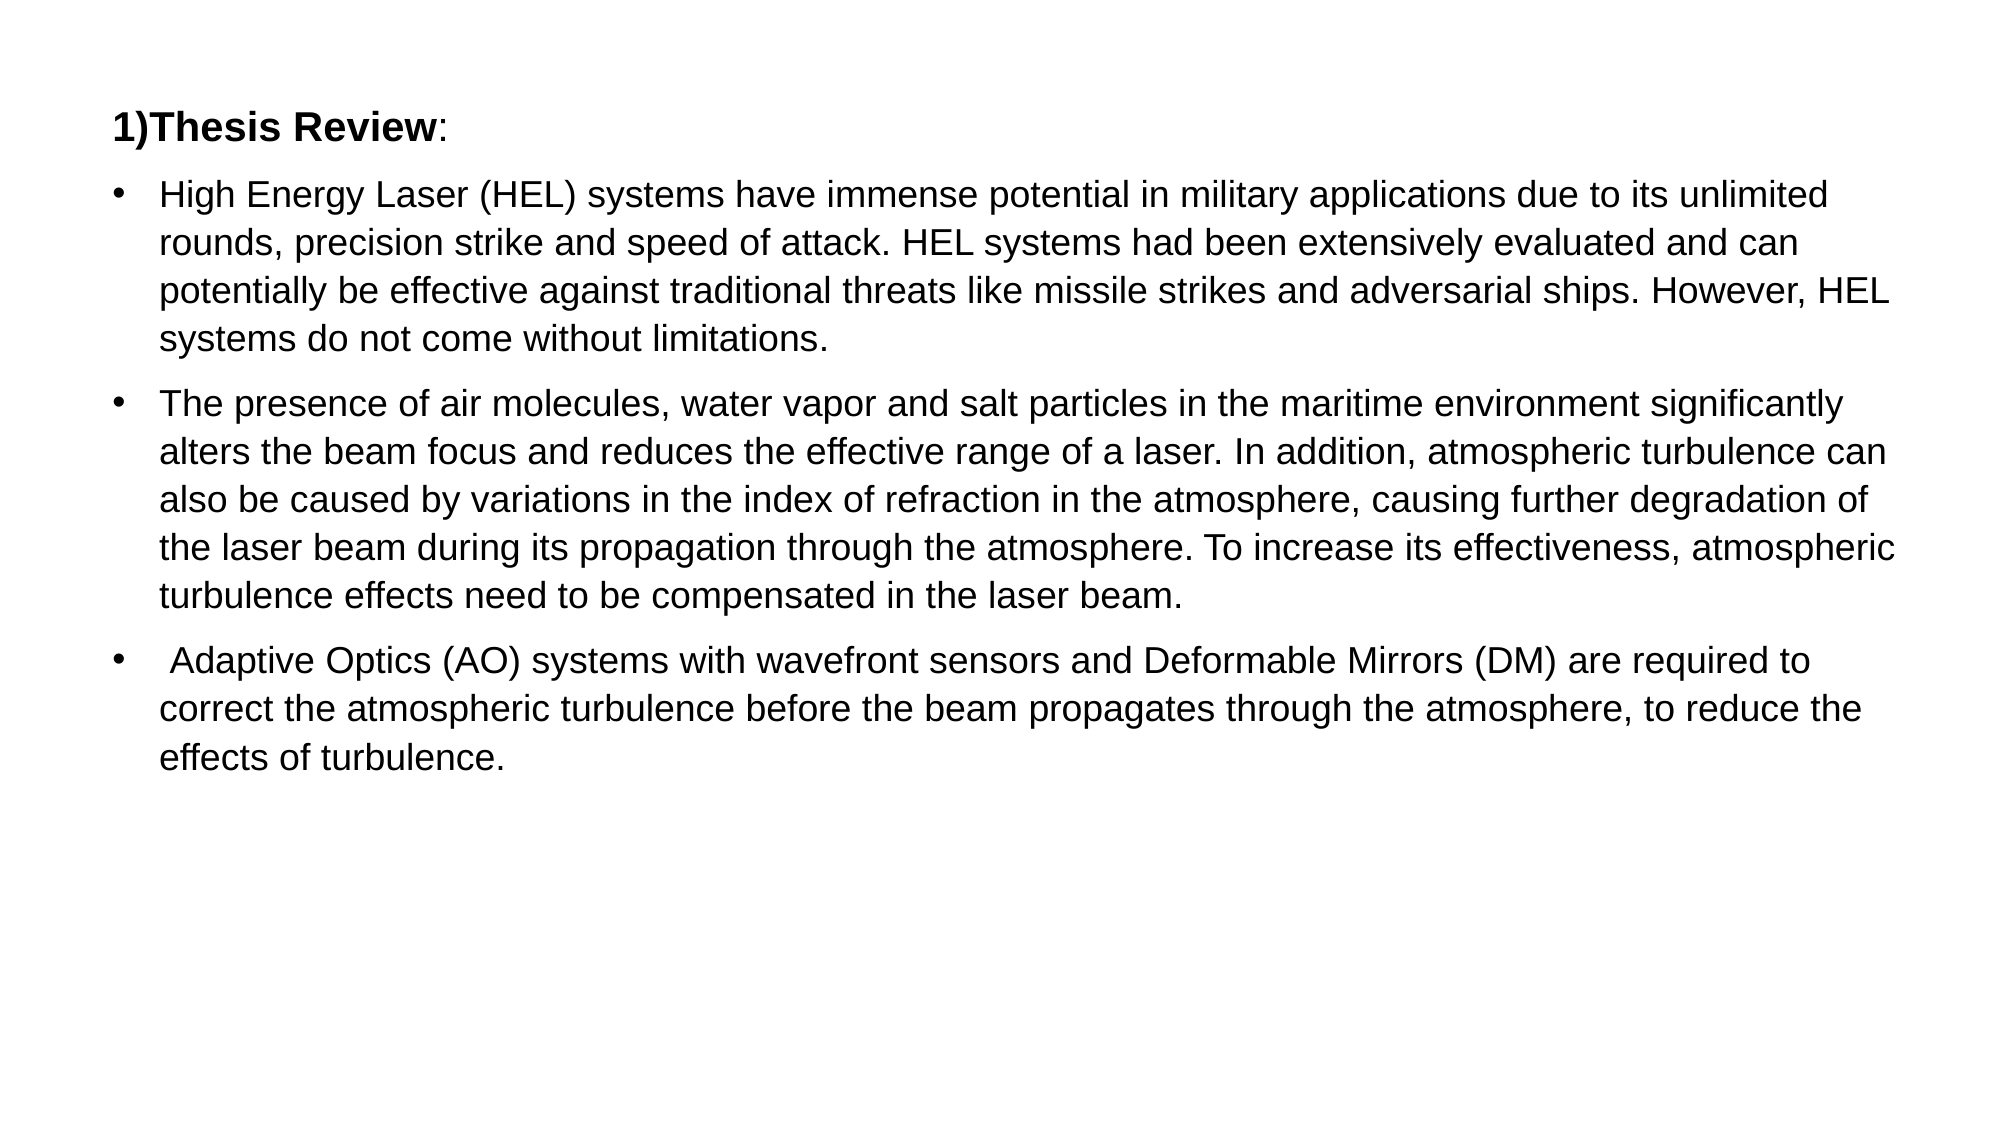

1)Thesis Review:
High Energy Laser (HEL) systems have immense potential in military applications due to its unlimited rounds, precision strike and speed of attack. HEL systems had been extensively evaluated and can potentially be effective against traditional threats like missile strikes and adversarial ships. However, HEL systems do not come without limitations.
The presence of air molecules, water vapor and salt particles in the maritime environment significantly alters the beam focus and reduces the effective range of a laser. In addition, atmospheric turbulence can also be caused by variations in the index of refraction in the atmosphere, causing further degradation of the laser beam during its propagation through the atmosphere. To increase its effectiveness, atmospheric turbulence effects need to be compensated in the laser beam.
 Adaptive Optics (AO) systems with wavefront sensors and Deformable Mirrors (DM) are required to correct the atmospheric turbulence before the beam propagates through the atmosphere, to reduce the effects of turbulence.